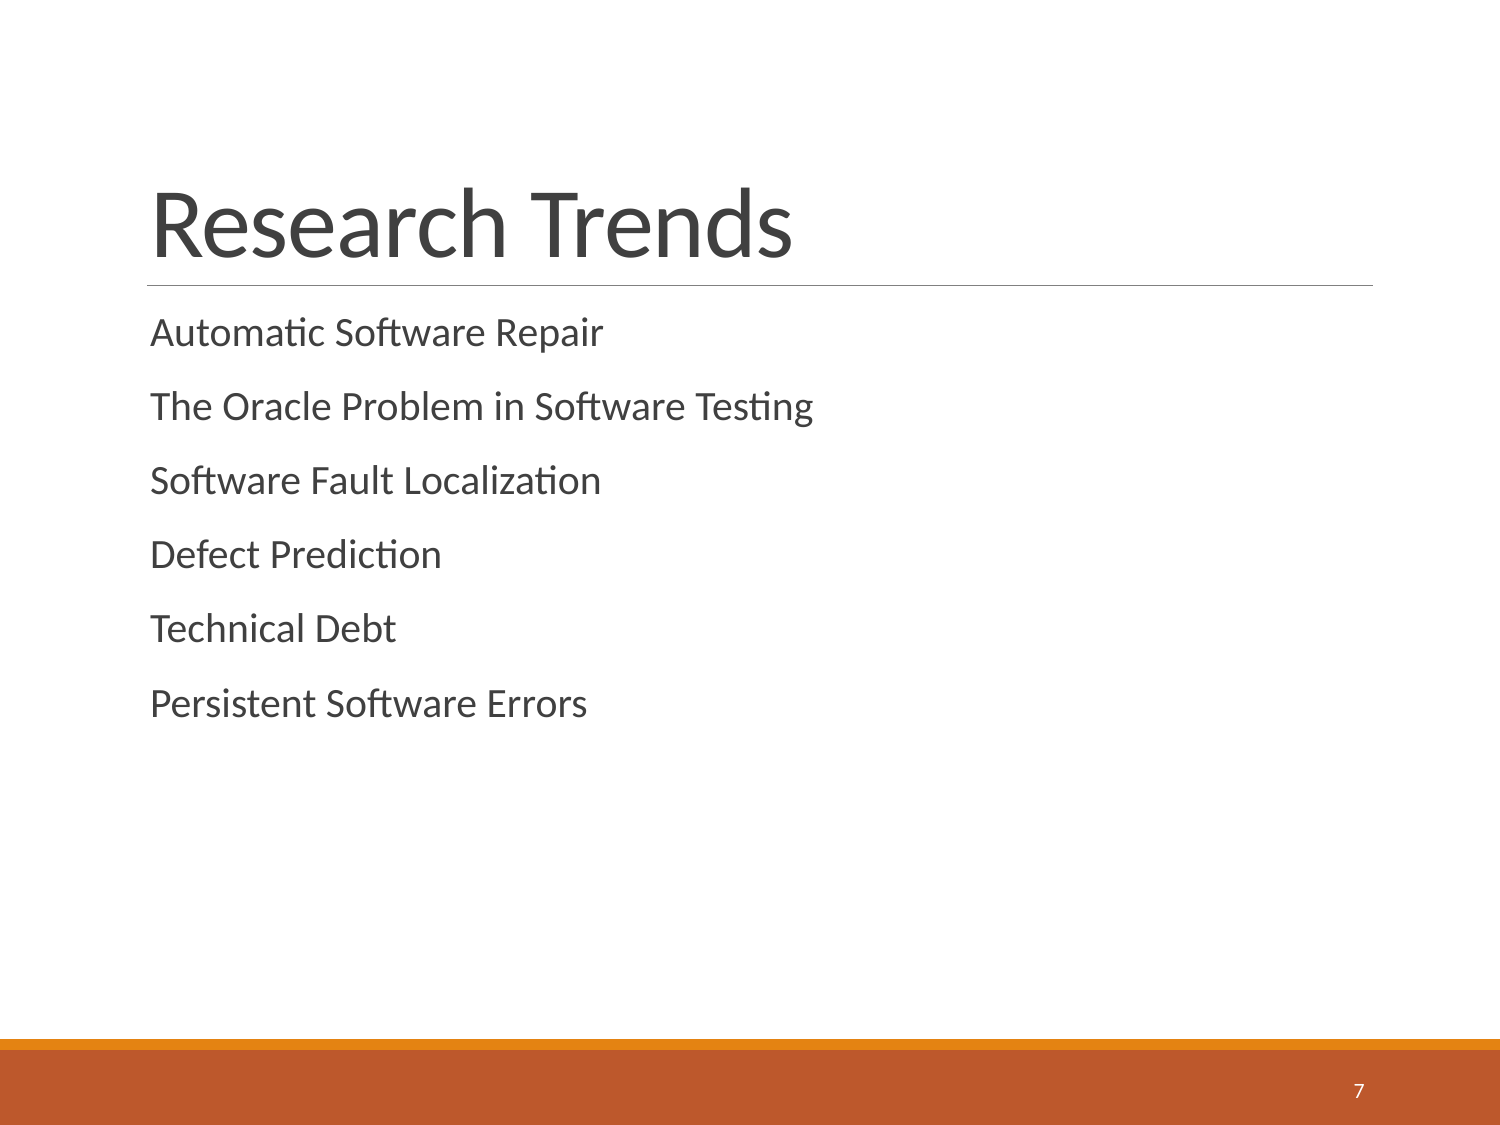

# Research Trends
Automatic Software Repair
The Oracle Problem in Software Testing
Software Fault Localization
Defect Prediction
Technical Debt
Persistent Software Errors

7